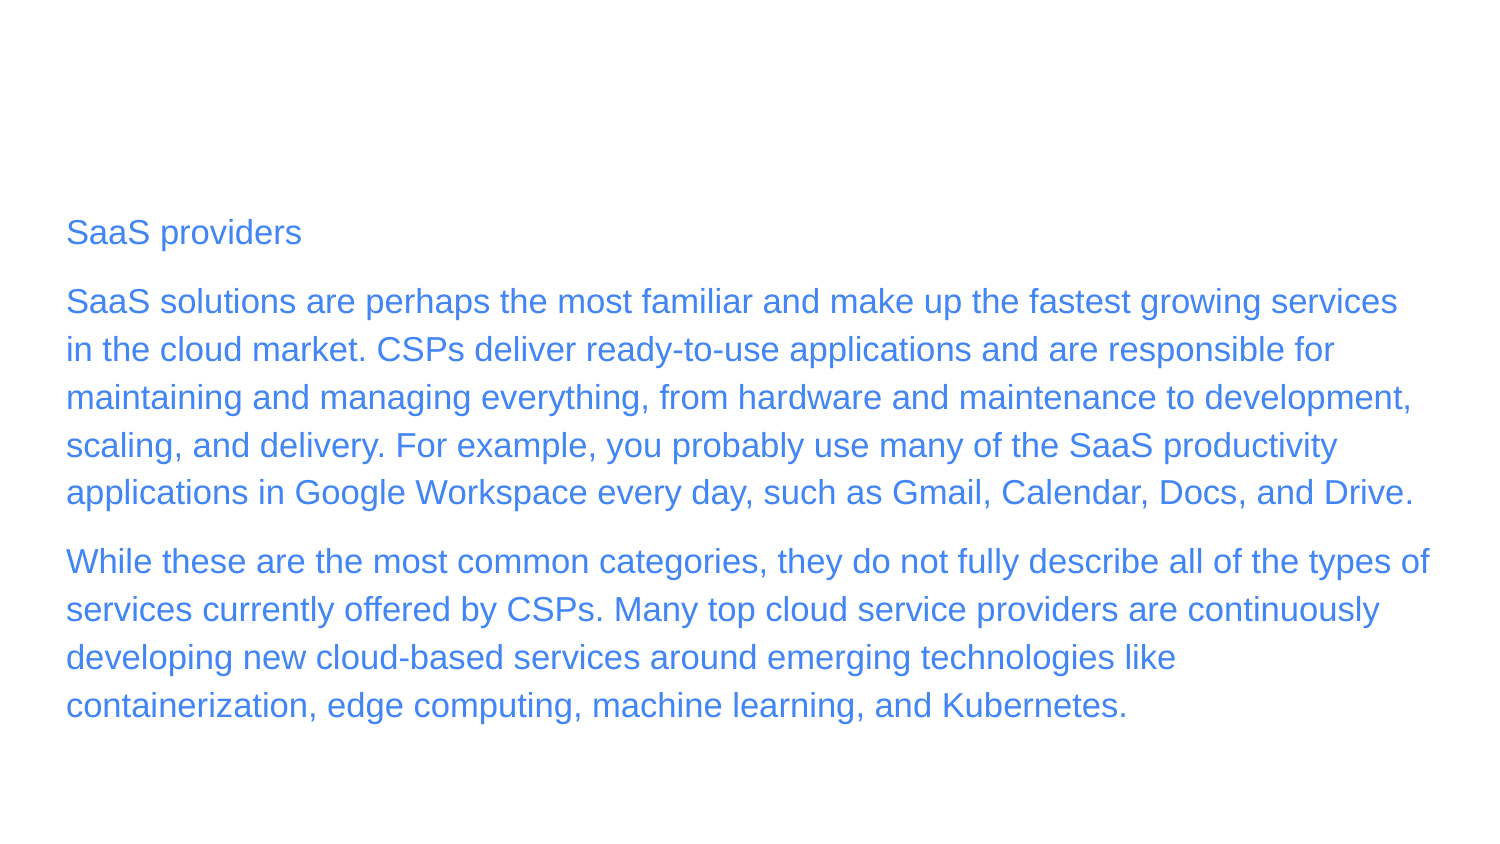

SaaS providers
SaaS solutions are perhaps the most familiar and make up the fastest growing services in the cloud market. CSPs deliver ready-to-use applications and are responsible for maintaining and managing everything, from hardware and maintenance to development, scaling, and delivery. For example, you probably use many of the SaaS productivity applications in Google Workspace every day, such as Gmail, Calendar, Docs, and Drive.
While these are the most common categories, they do not fully describe all of the types of services currently offered by CSPs. Many top cloud service providers are continuously developing new cloud-based services around emerging technologies like containerization, edge computing, machine learning, and Kubernetes.